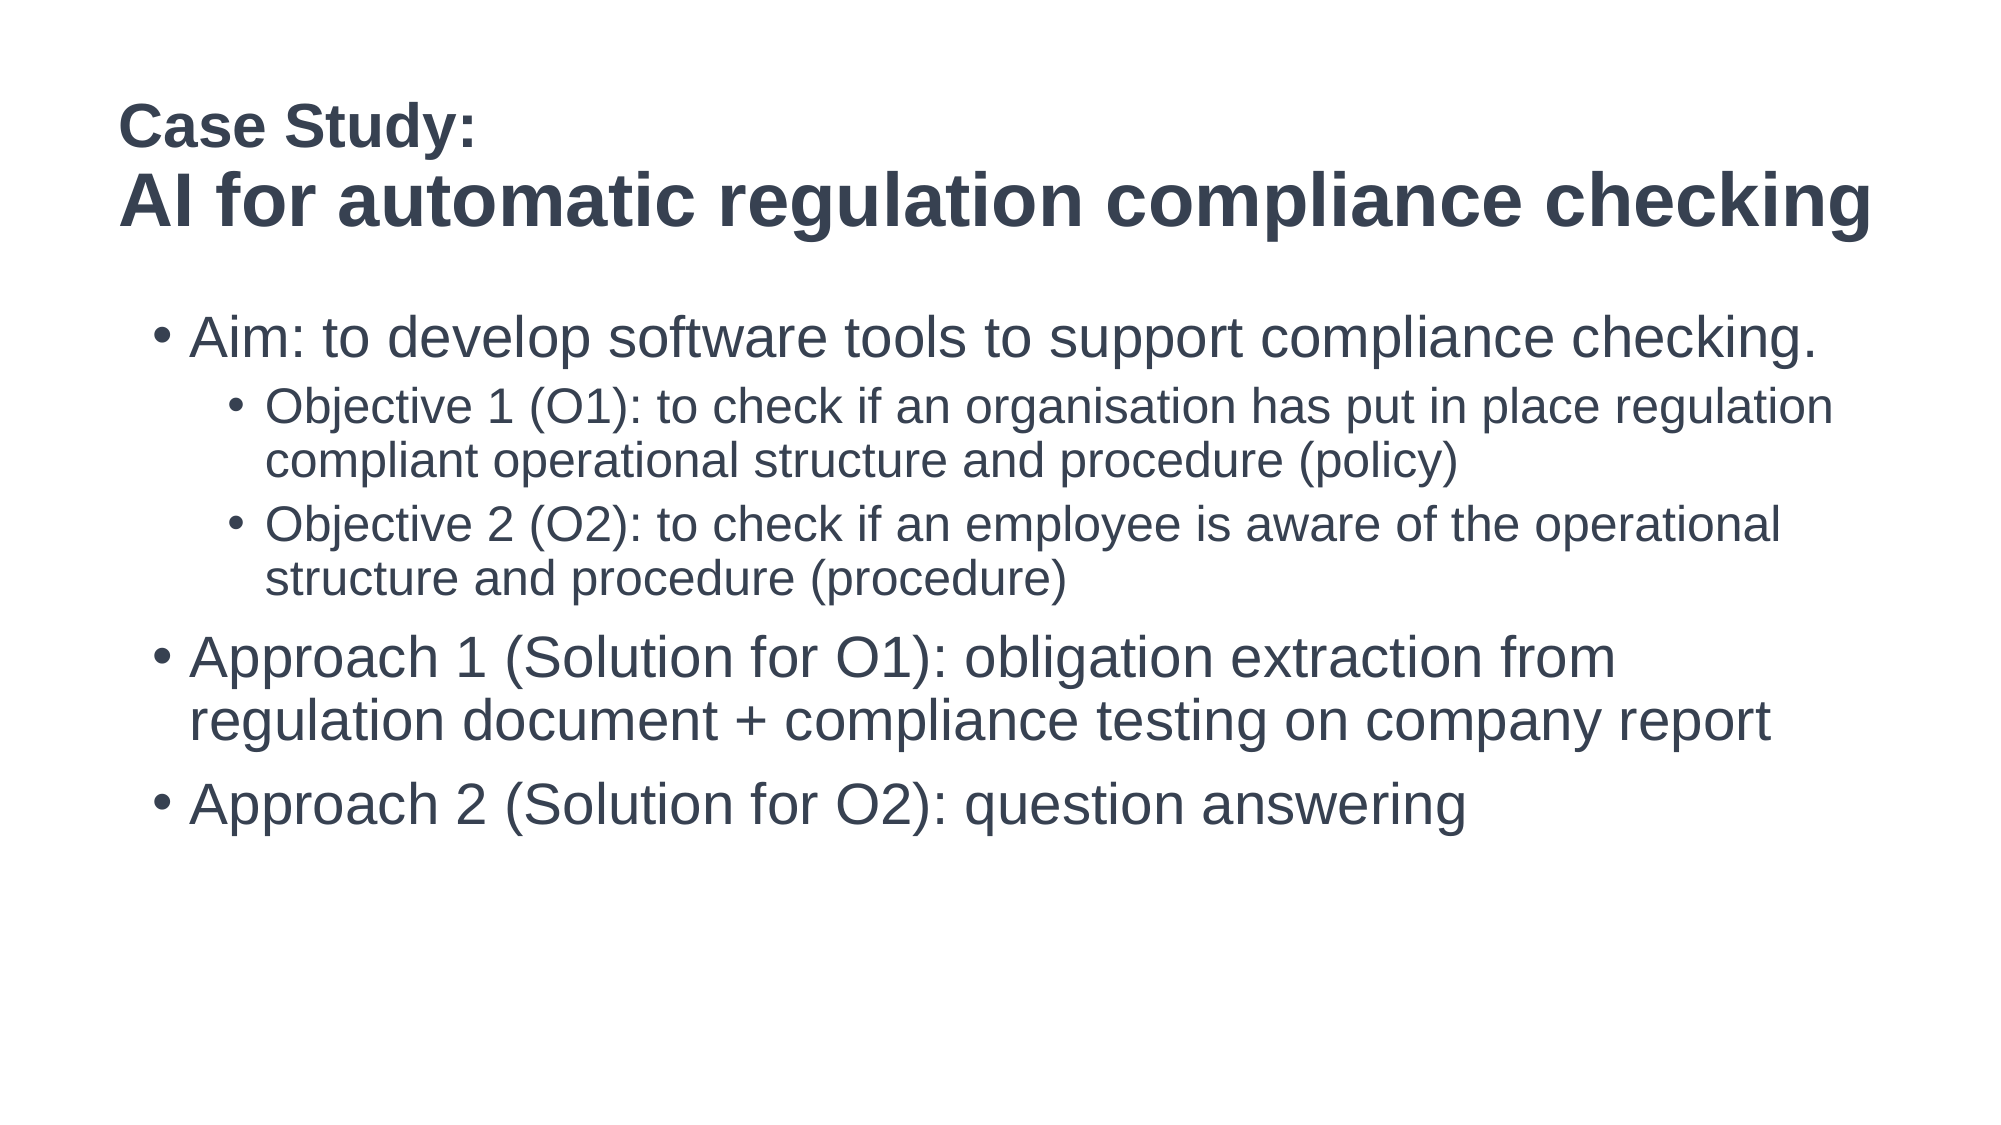

# Case Study: AI for automatic regulation compliance checking
Aim: to develop software tools to support compliance checking.
Objective 1 (O1): to check if an organisation has put in place regulation compliant operational structure and procedure (policy)
Objective 2 (O2): to check if an employee is aware of the operational structure and procedure (procedure)
Approach 1 (Solution for O1): obligation extraction from regulation document + compliance testing on company report
Approach 2 (Solution for O2): question answering